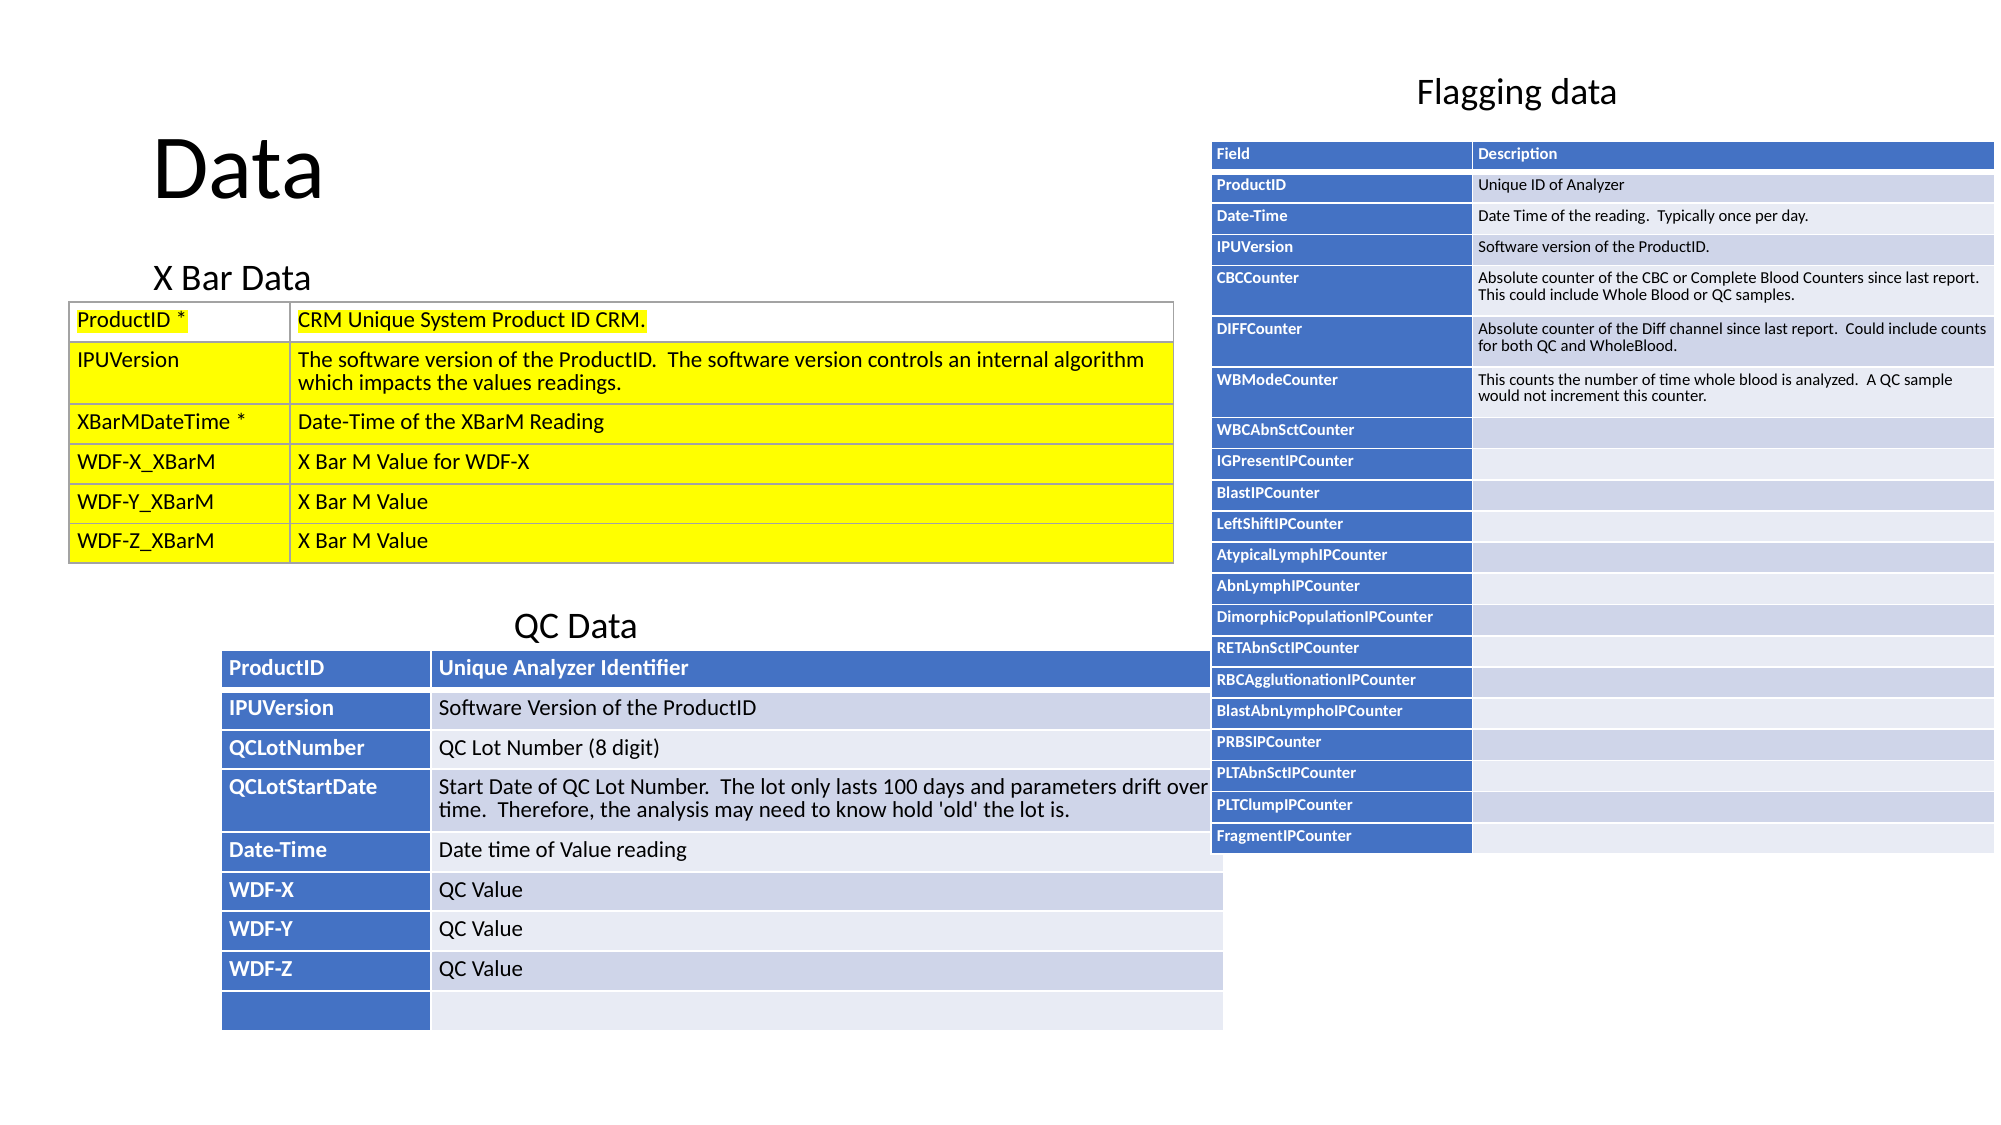

# Data
Flagging data
| Field | Description |
| --- | --- |
| ProductID | Unique ID of Analyzer |
| Date-Time | Date Time of the reading. Typically once per day. |
| IPUVersion | Software version of the ProductID. |
| CBCCounter | Absolute counter of the CBC or Complete Blood Counters since last report. This could include Whole Blood or QC samples. |
| DIFFCounter | Absolute counter of the Diff channel since last report. Could include counts for both QC and WholeBlood. |
| WBModeCounter | This counts the number of time whole blood is analyzed. A QC sample would not increment this counter. |
| WBCAbnSctCounter |  |
| IGPresentIPCounter |  |
| BlastIPCounter |  |
| LeftShiftIPCounter |  |
| AtypicalLymphIPCounter |  |
| AbnLymphIPCounter |  |
| DimorphicPopulationIPCounter |  |
| RETAbnSctIPCounter |  |
| RBCAgglutionationIPCounter |  |
| BlastAbnLymphoIPCounter |  |
| PRBSIPCounter |  |
| PLTAbnSctIPCounter |  |
| PLTClumpIPCounter |  |
| FragmentIPCounter |  |
X Bar Data
| ProductID \* | CRM Unique System Product ID CRM. |
| --- | --- |
| IPUVersion | The software version of the ProductID. The software version controls an internal algorithm which impacts the values readings. |
| XBarMDateTime \* | Date-Time of the XBarM Reading |
| WDF-X\_XBarM | X Bar M Value for WDF-X |
| WDF-Y\_XBarM | X Bar M Value |
| WDF-Z\_XBarM | X Bar M Value |

QC Data
| ProductID | Unique Analyzer Identifier |
| --- | --- |
| IPUVersion | Software Version of the ProductID |
| QCLotNumber | QC Lot Number (8 digit) |
| QCLotStartDate | Start Date of QC Lot Number. The lot only lasts 100 days and parameters drift over time. Therefore, the analysis may need to know hold 'old' the lot is. |
| Date-Time | Date time of Value reading |
| WDF-X | QC Value |
| WDF-Y | QC Value |
| WDF-Z | QC Value |
|  |  |